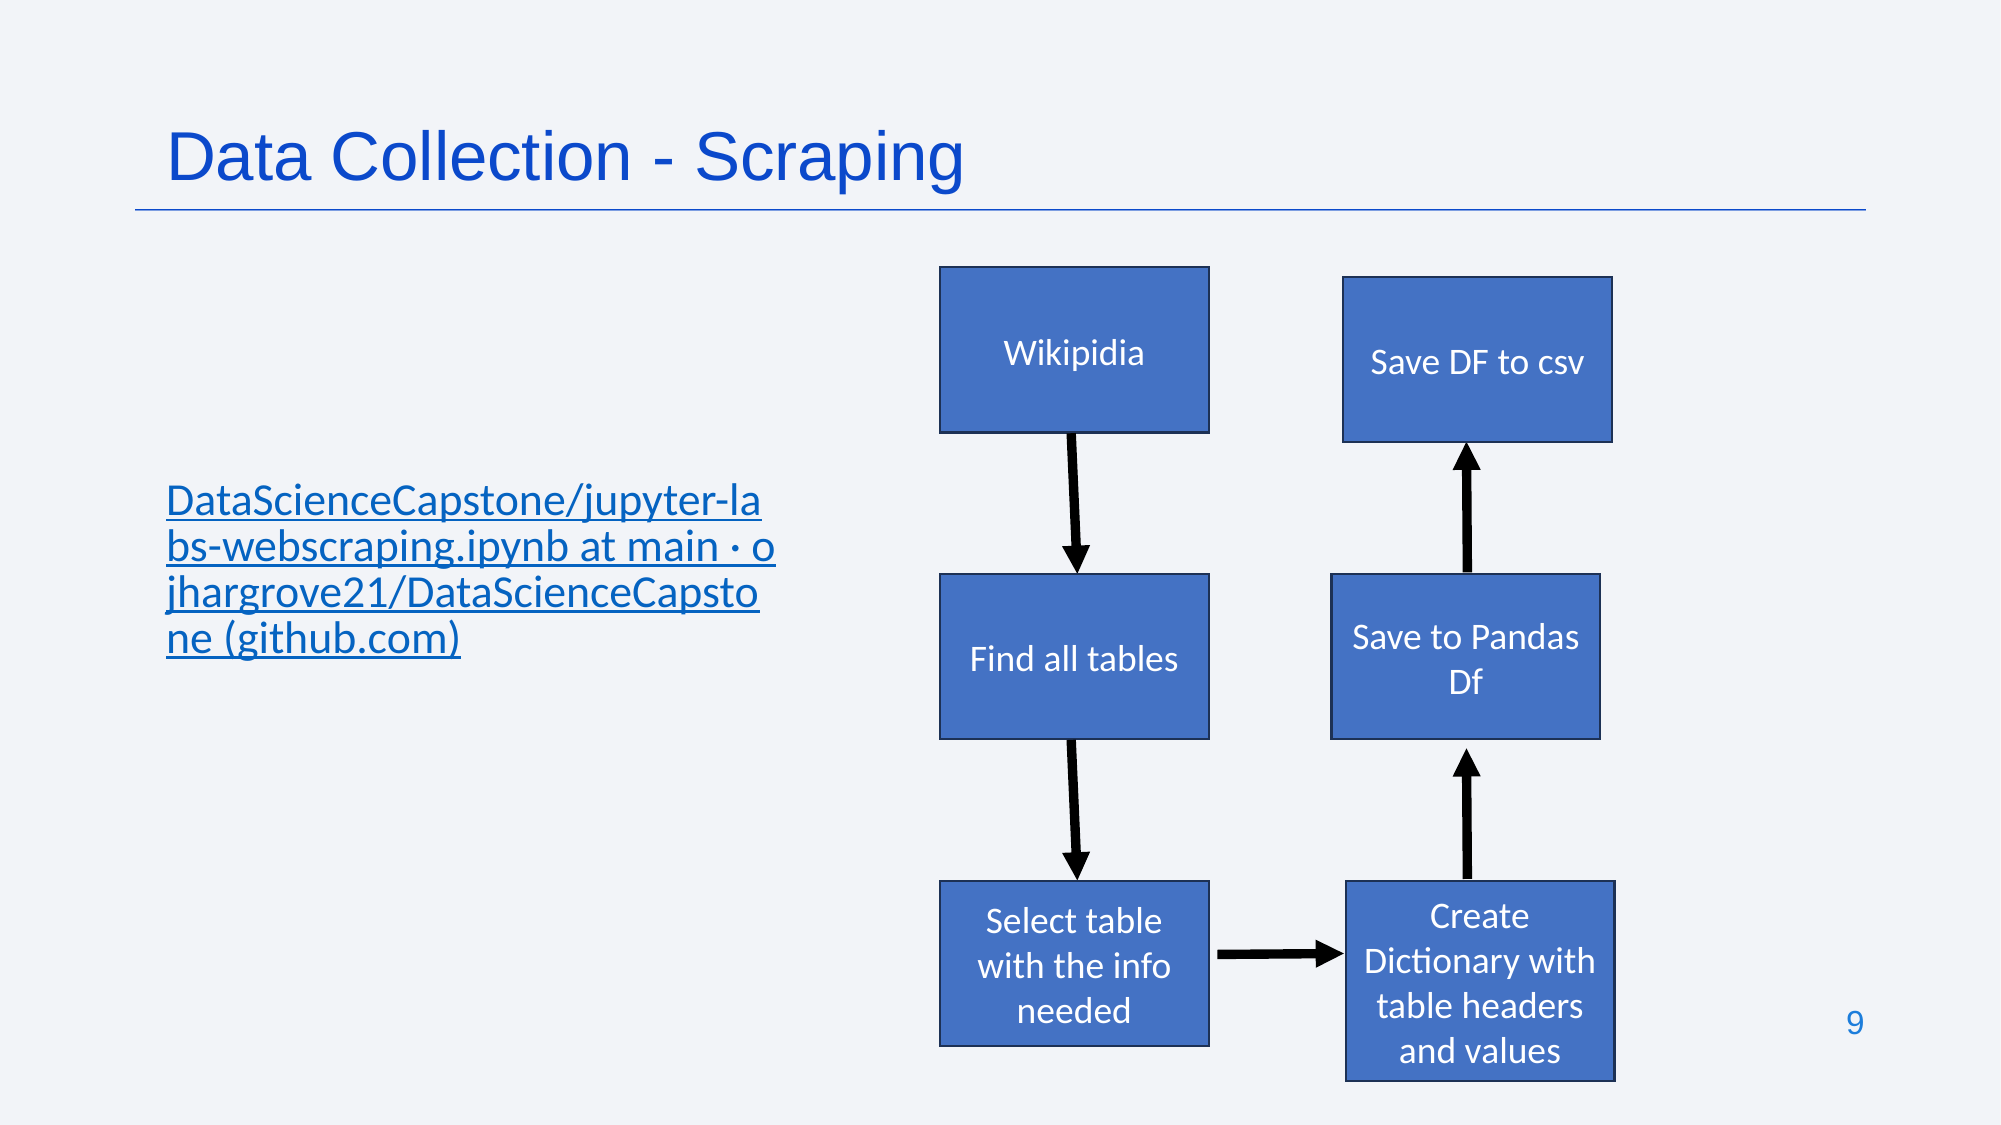

Data Collection - Scraping
Wikipidia
Save DF to csv

DataScienceCapstone/jupyter-labs-webscraping.ipynb at main · ojhargrove21/DataScienceCapstone (github.com)
Save to Pandas Df
Find all tables
Create Dictionary with table headers and values
Select table with the info needed
9